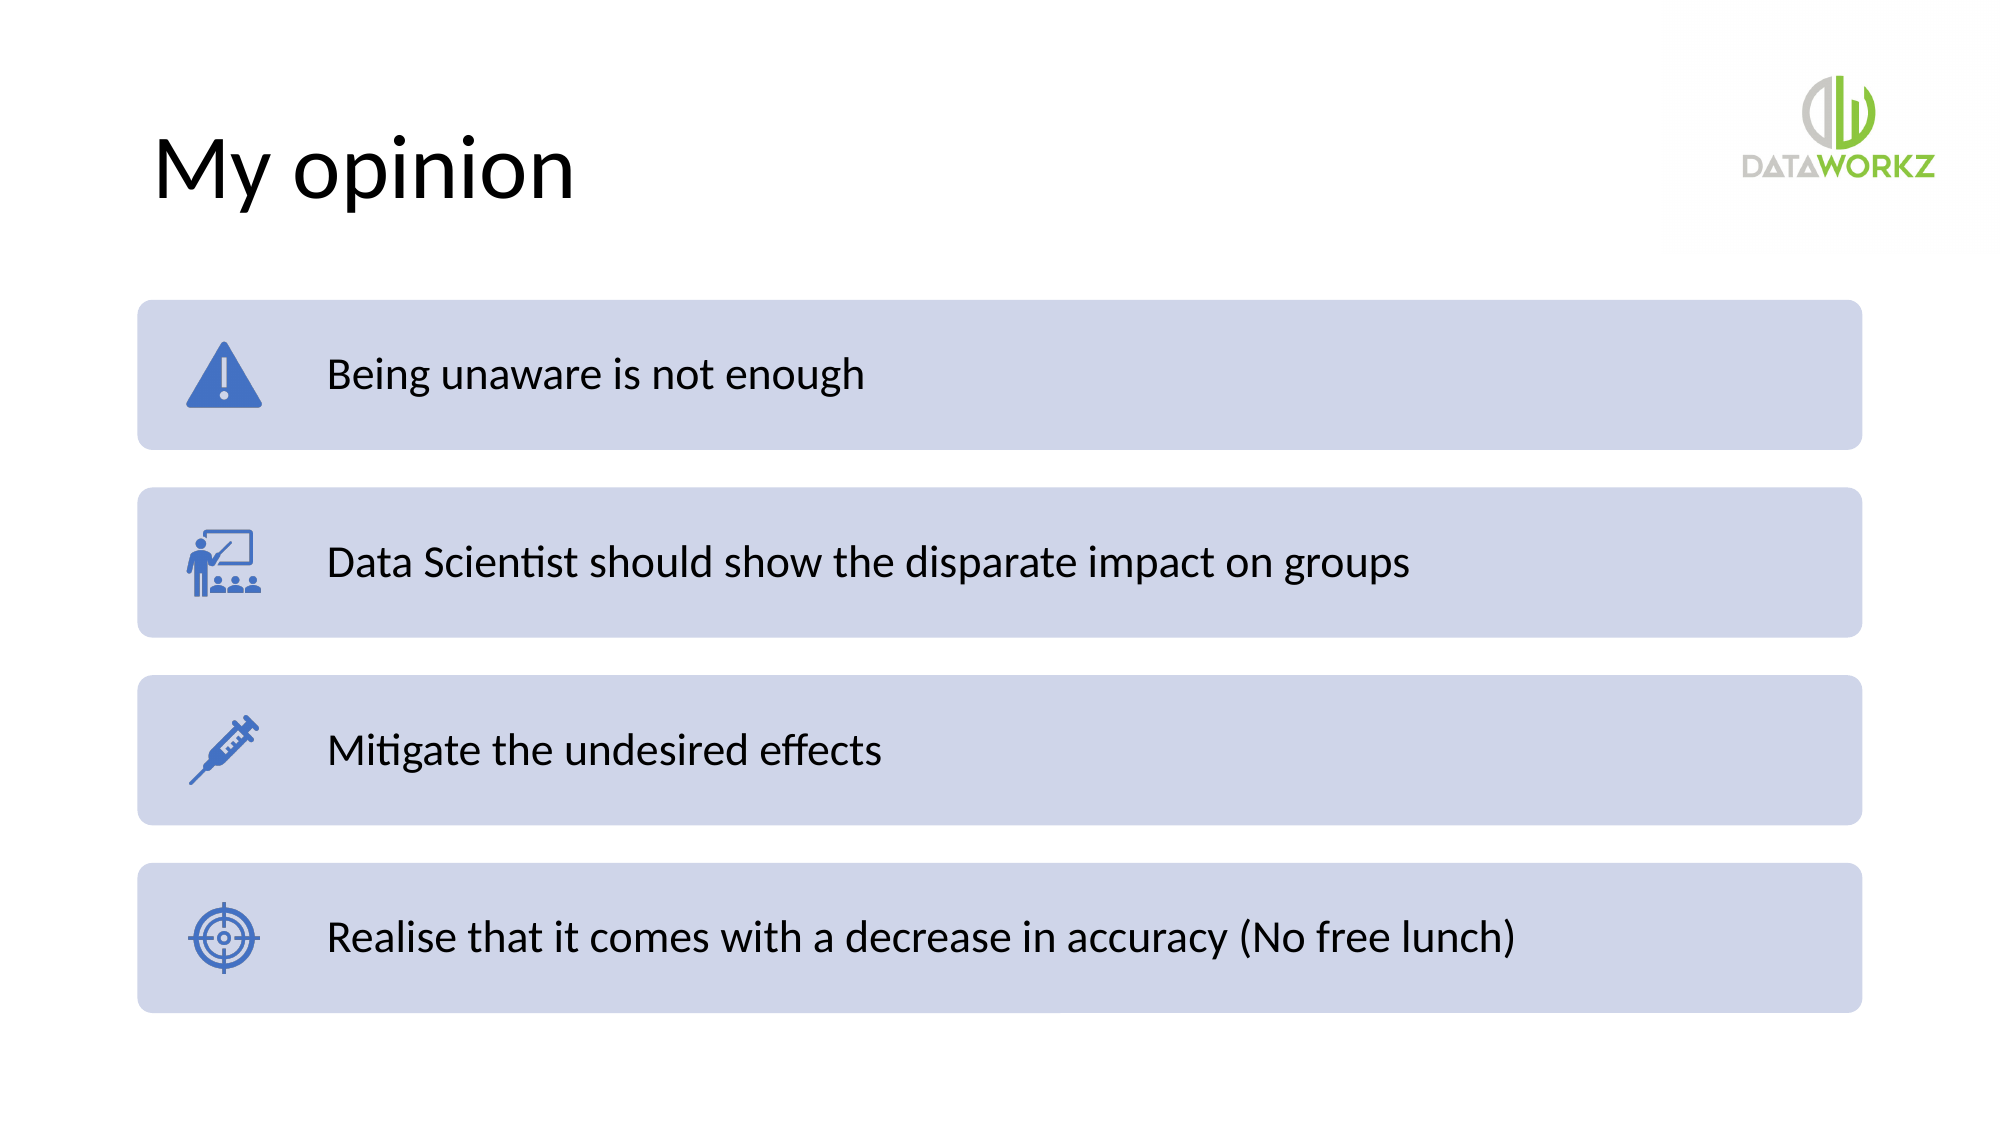

# My opinion
Being unaware is not enough
Data Scientist should show the disparate impact on groups
Mitigate the undesired effects
Realise that it comes with a decrease in accuracy (No free lunch)